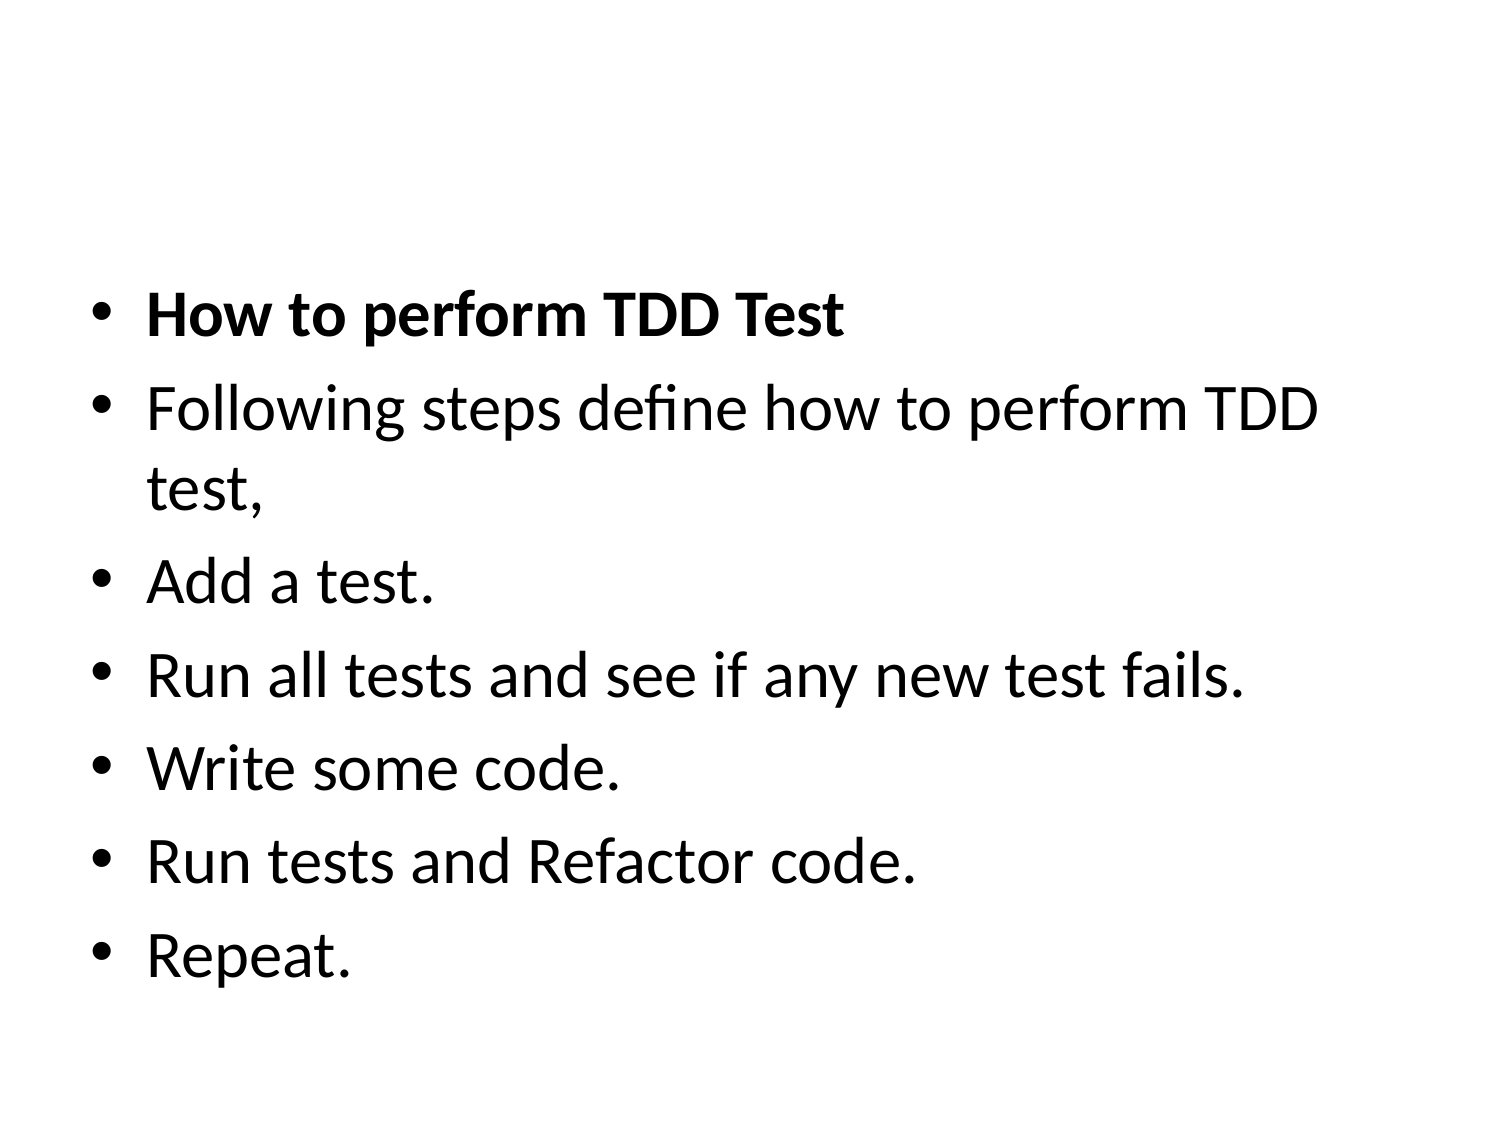

#
How to perform TDD Test
Following steps define how to perform TDD test,
Add a test.
Run all tests and see if any new test fails.
Write some code.
Run tests and Refactor code.
Repeat.